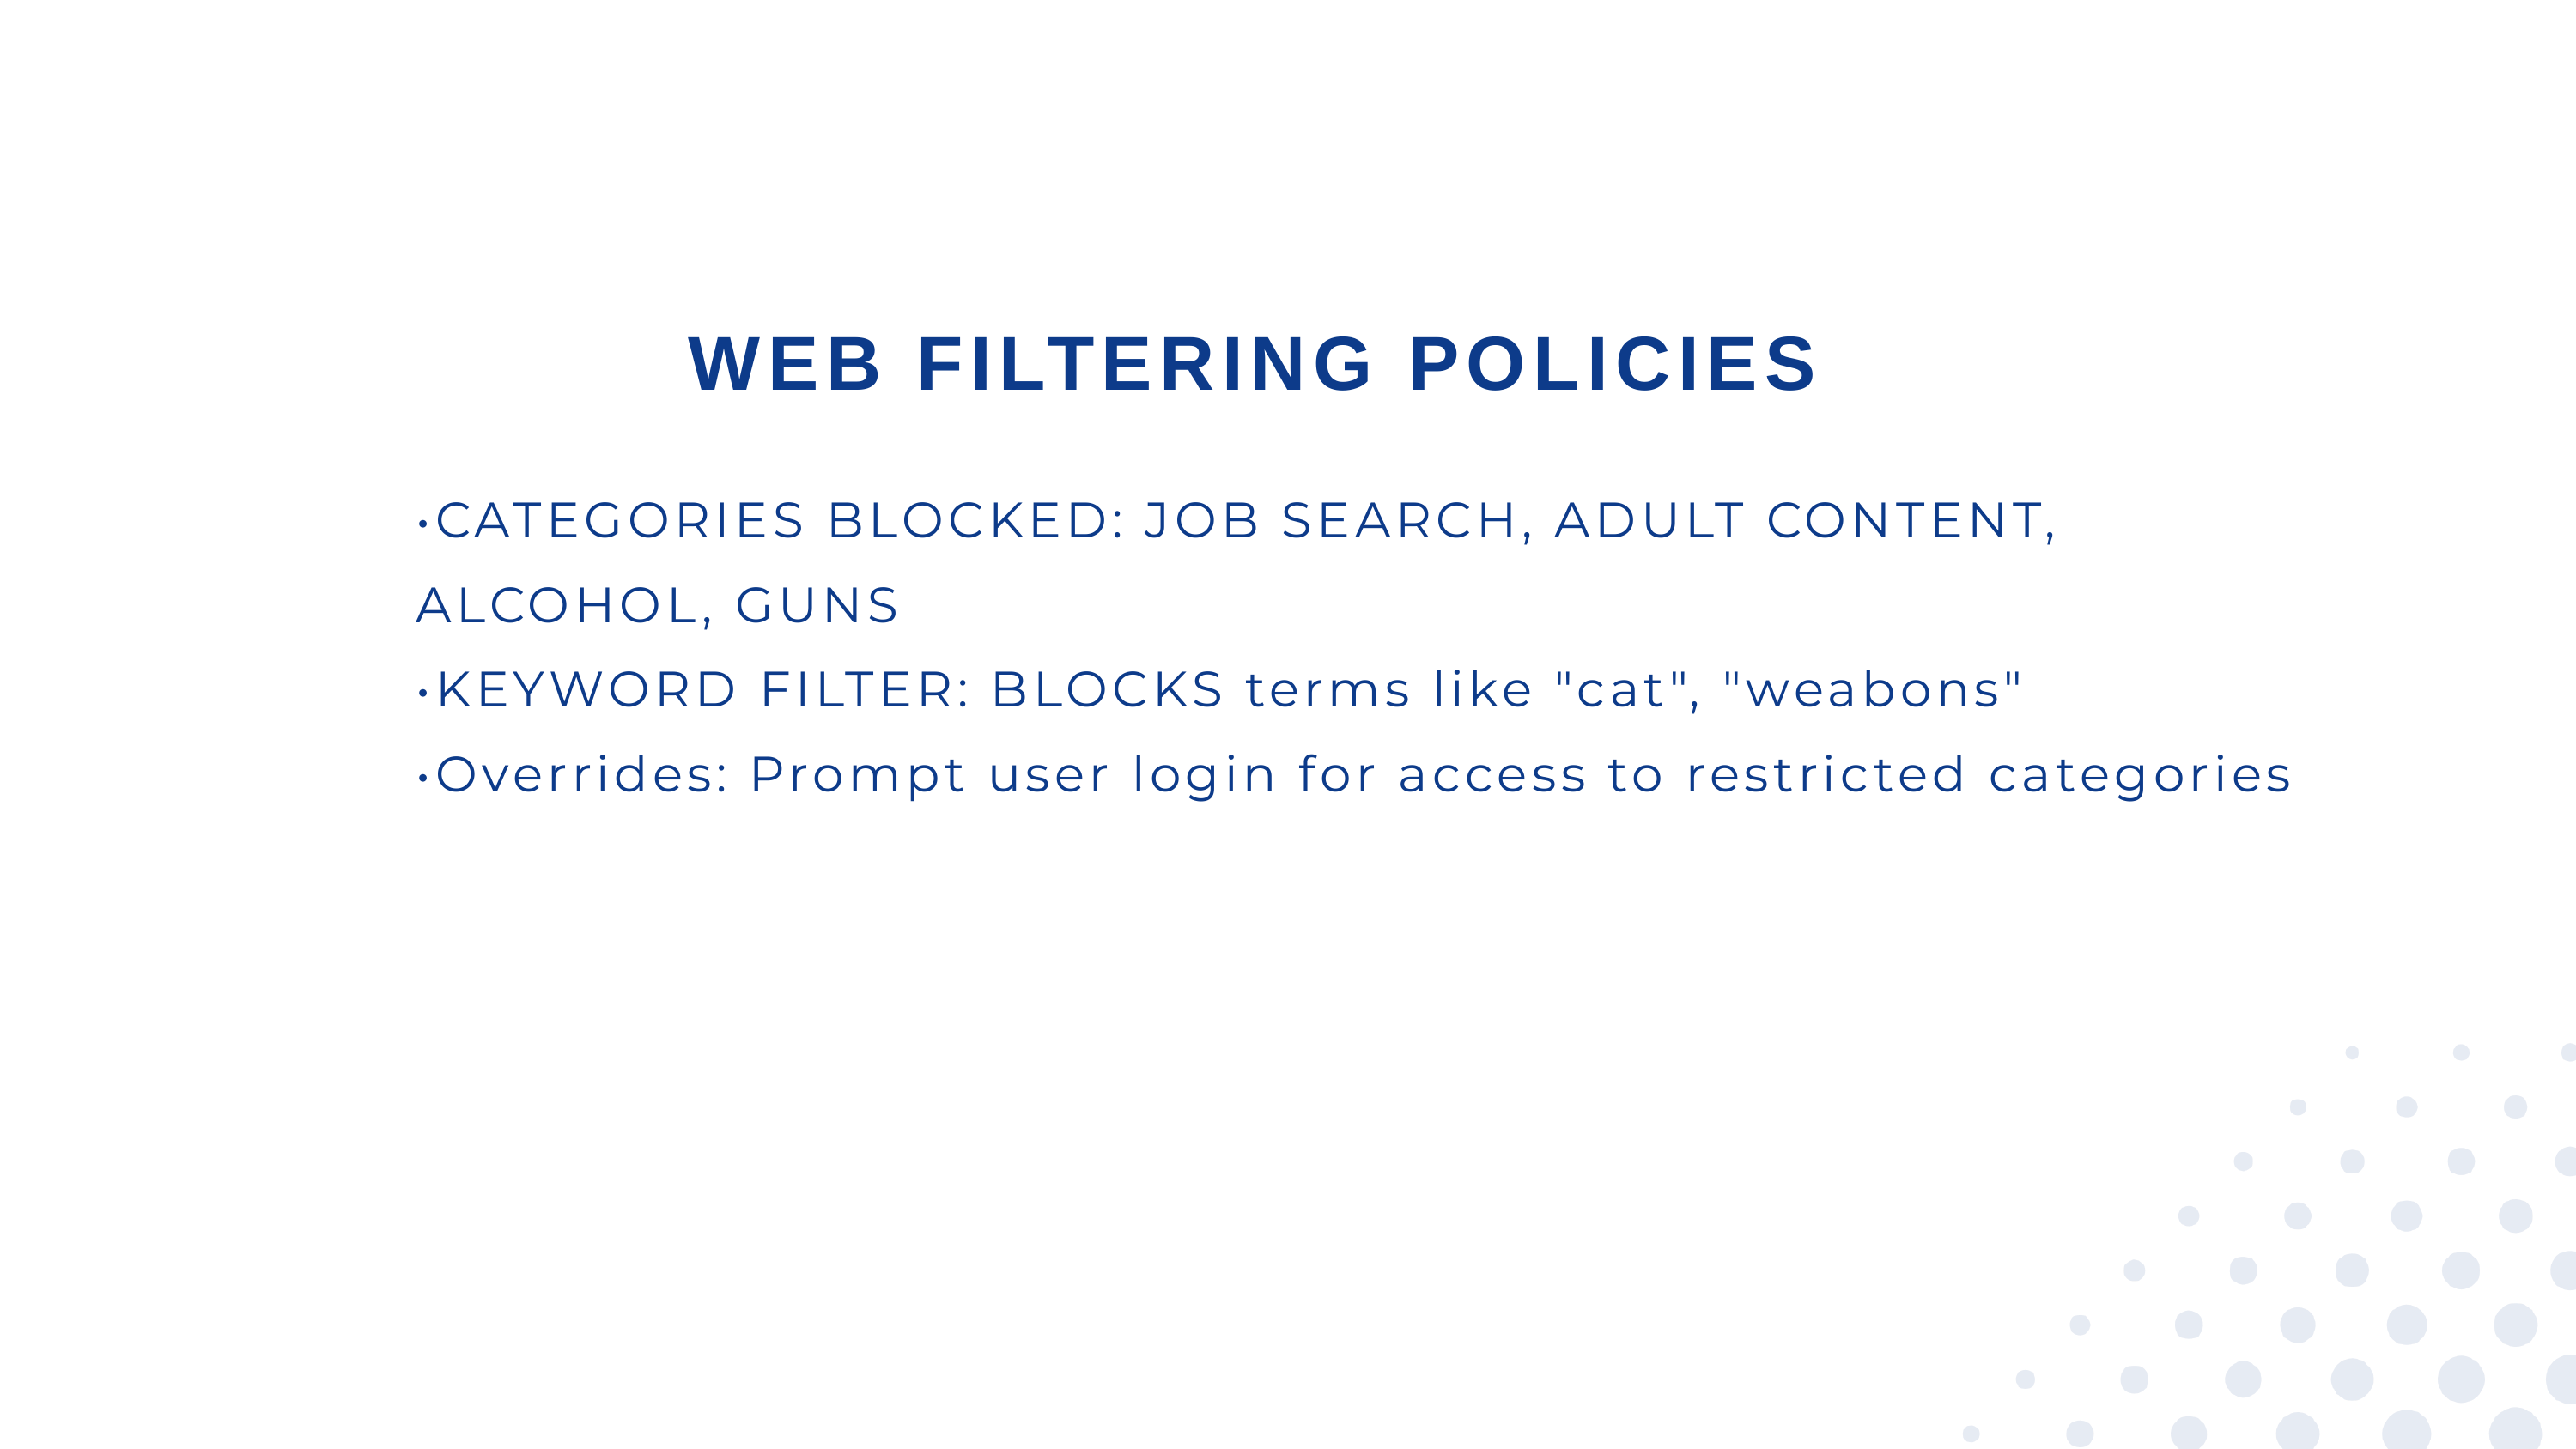

WEB FILTERING POLICIES
•CATEGORIES BLOCKED: JOB SEARCH, ADULT CONTENT, ALCOHOL, GUNS
•KEYWORD FILTER: BLOCKS terms like "cat", "weabons"
•Overrides: Prompt user login for access to restricted categories